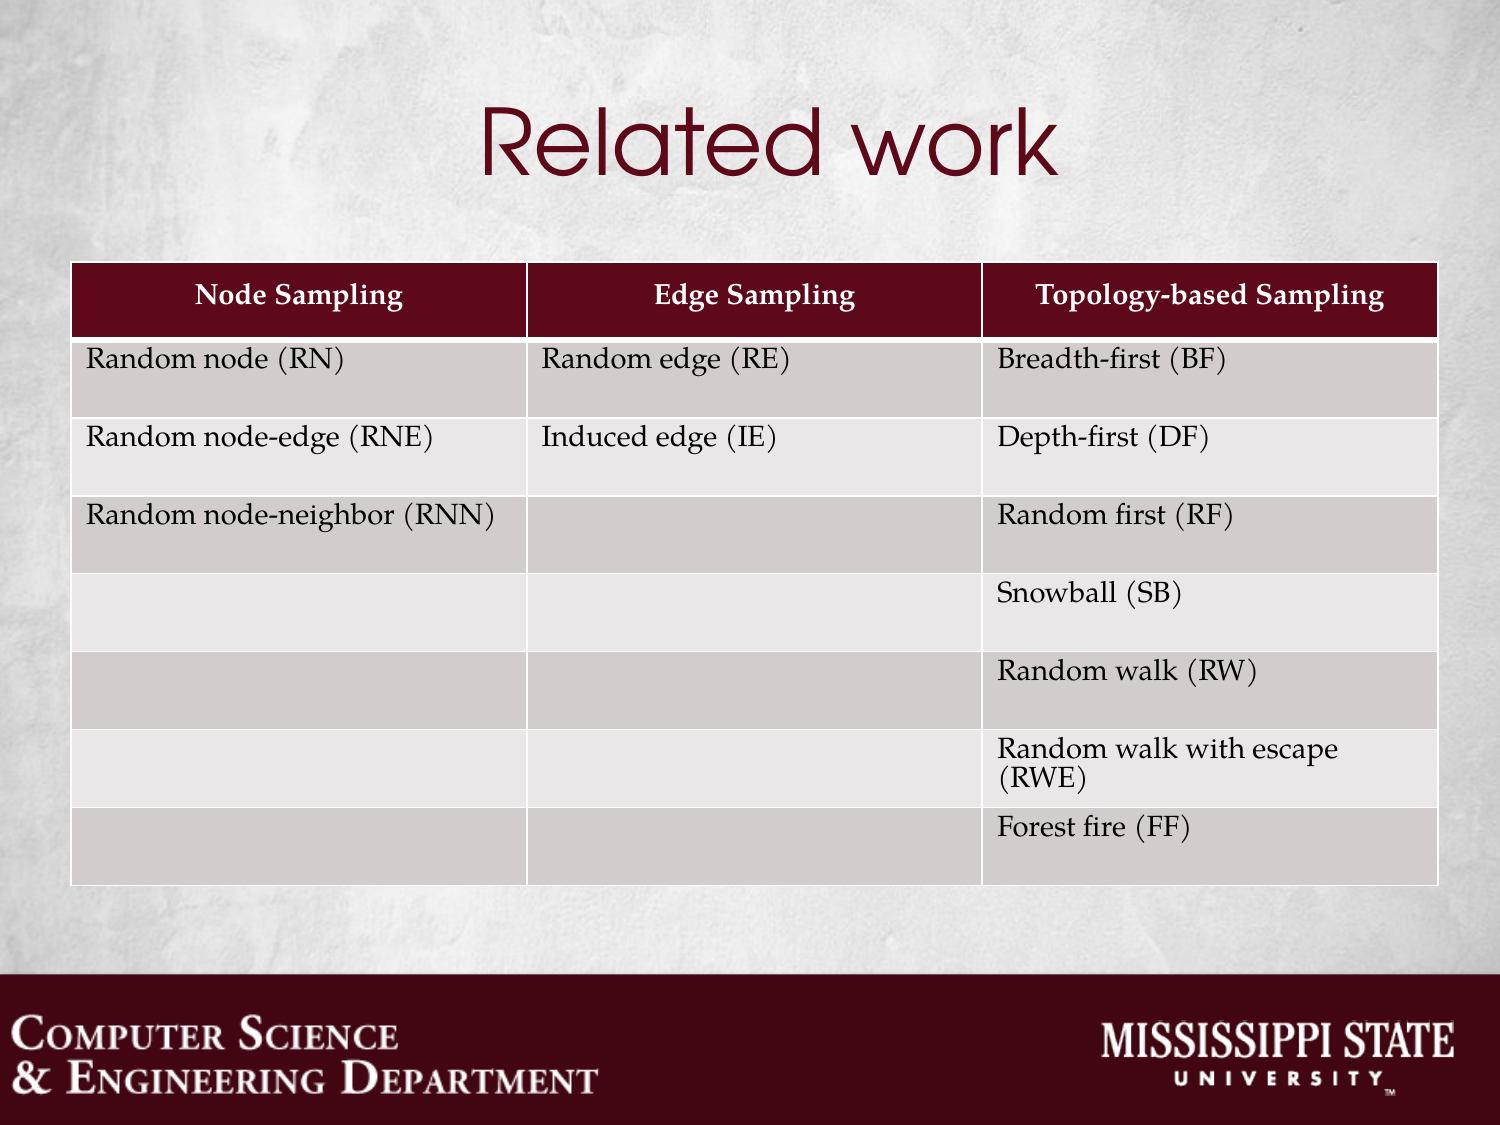

# Related work
| Node Sampling | Edge Sampling | Topology-based Sampling |
| --- | --- | --- |
| Random node (RN) | Random edge (RE) | Breadth-first (BF) |
| Random node-edge (RNE) | Induced edge (IE) | Depth-first (DF) |
| Random node-neighbor (RNN) |  | Random first (RF) |
|  |  | Snowball (SB) |
|  |  | Random walk (RW) |
|  |  | Random walk with escape (RWE) |
|  |  | Forest fire (FF) |